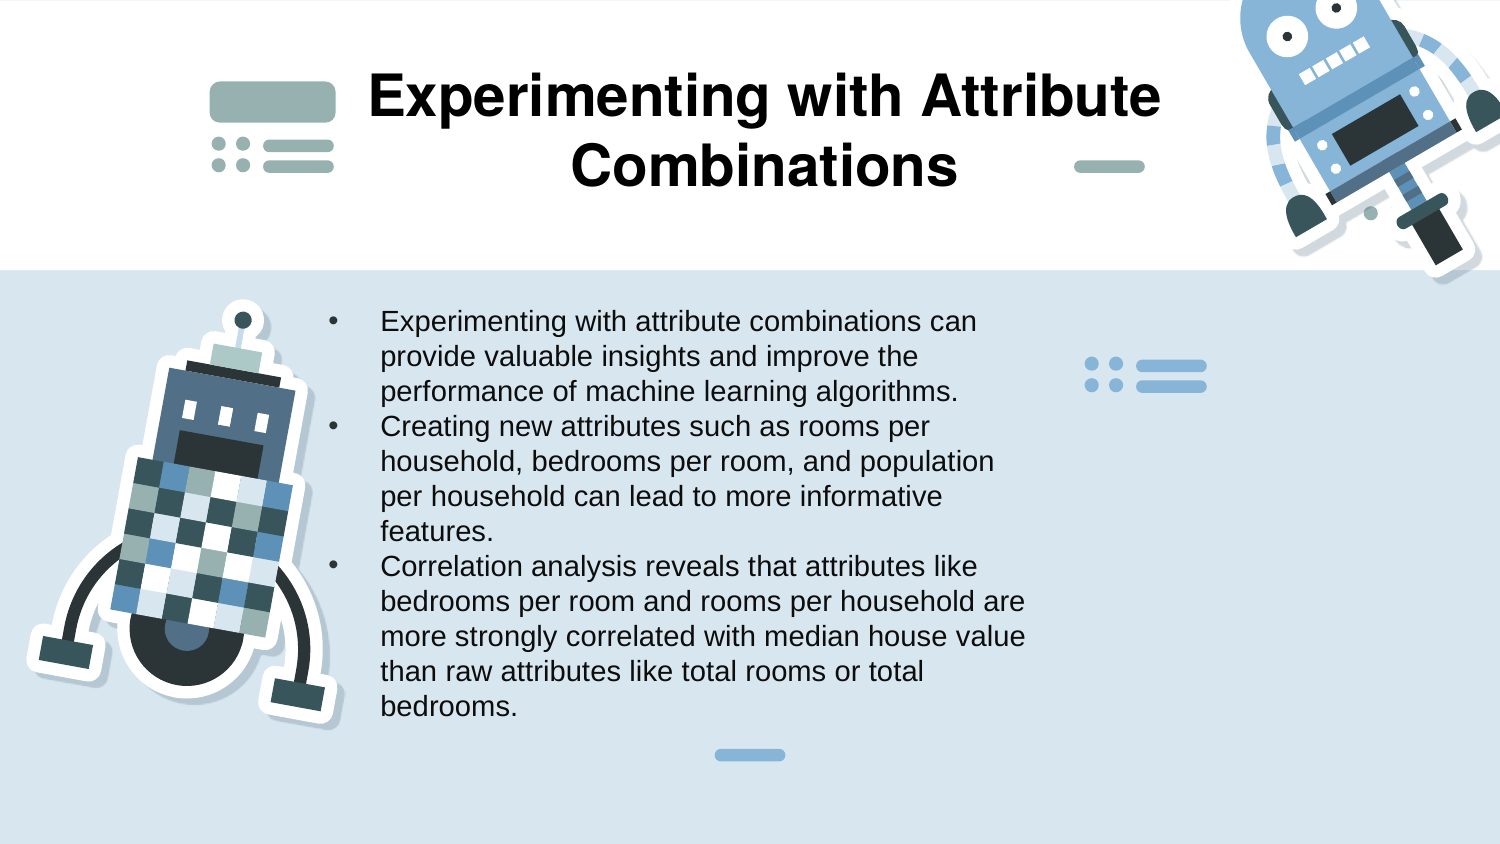

# Experimenting with Attribute Combinations
Experimenting with attribute combinations can provide valuable insights and improve the performance of machine learning algorithms.
Creating new attributes such as rooms per household, bedrooms per room, and population per household can lead to more informative features.
Correlation analysis reveals that attributes like bedrooms per room and rooms per household are more strongly correlated with median house value than raw attributes like total rooms or total bedrooms.